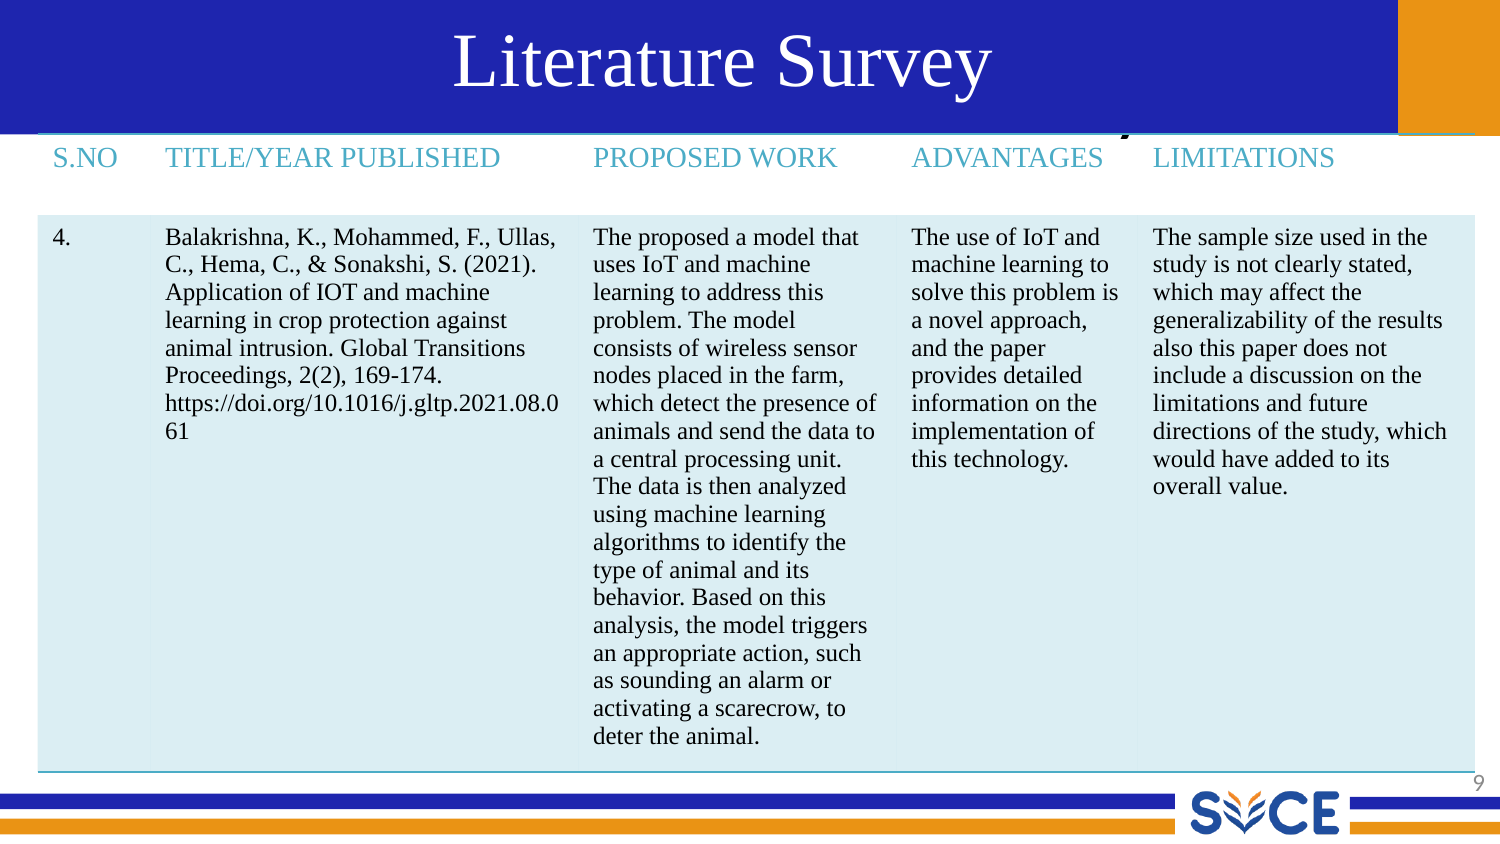

# Literature Survey
| S.NO | TITLE/YEAR PUBLISHED | PROPOSED WORK | ADVANTAGES | LIMITATIONS |
| --- | --- | --- | --- | --- |
| 4. | Balakrishna, K., Mohammed, F., Ullas, C., Hema, C., & Sonakshi, S. (2021). Application of IOT and machine learning in crop protection against animal intrusion. Global Transitions Proceedings, 2(2), 169-174. https://doi.org/10.1016/j.gltp.2021.08.061 | The proposed a model that uses IoT and machine learning to address this problem. The model consists of wireless sensor nodes placed in the farm, which detect the presence of animals and send the data to a central processing unit. The data is then analyzed using machine learning algorithms to identify the type of animal and its behavior. Based on this analysis, the model triggers an appropriate action, such as sounding an alarm or activating a scarecrow, to deter the animal. | The use of IoT and machine learning to solve this problem is a novel approach, and the paper provides detailed information on the implementation of this technology. | The sample size used in the study is not clearly stated, which may affect the generalizability of the results also this paper does not include a discussion on the limitations and future directions of the study, which would have added to its overall value. |

9